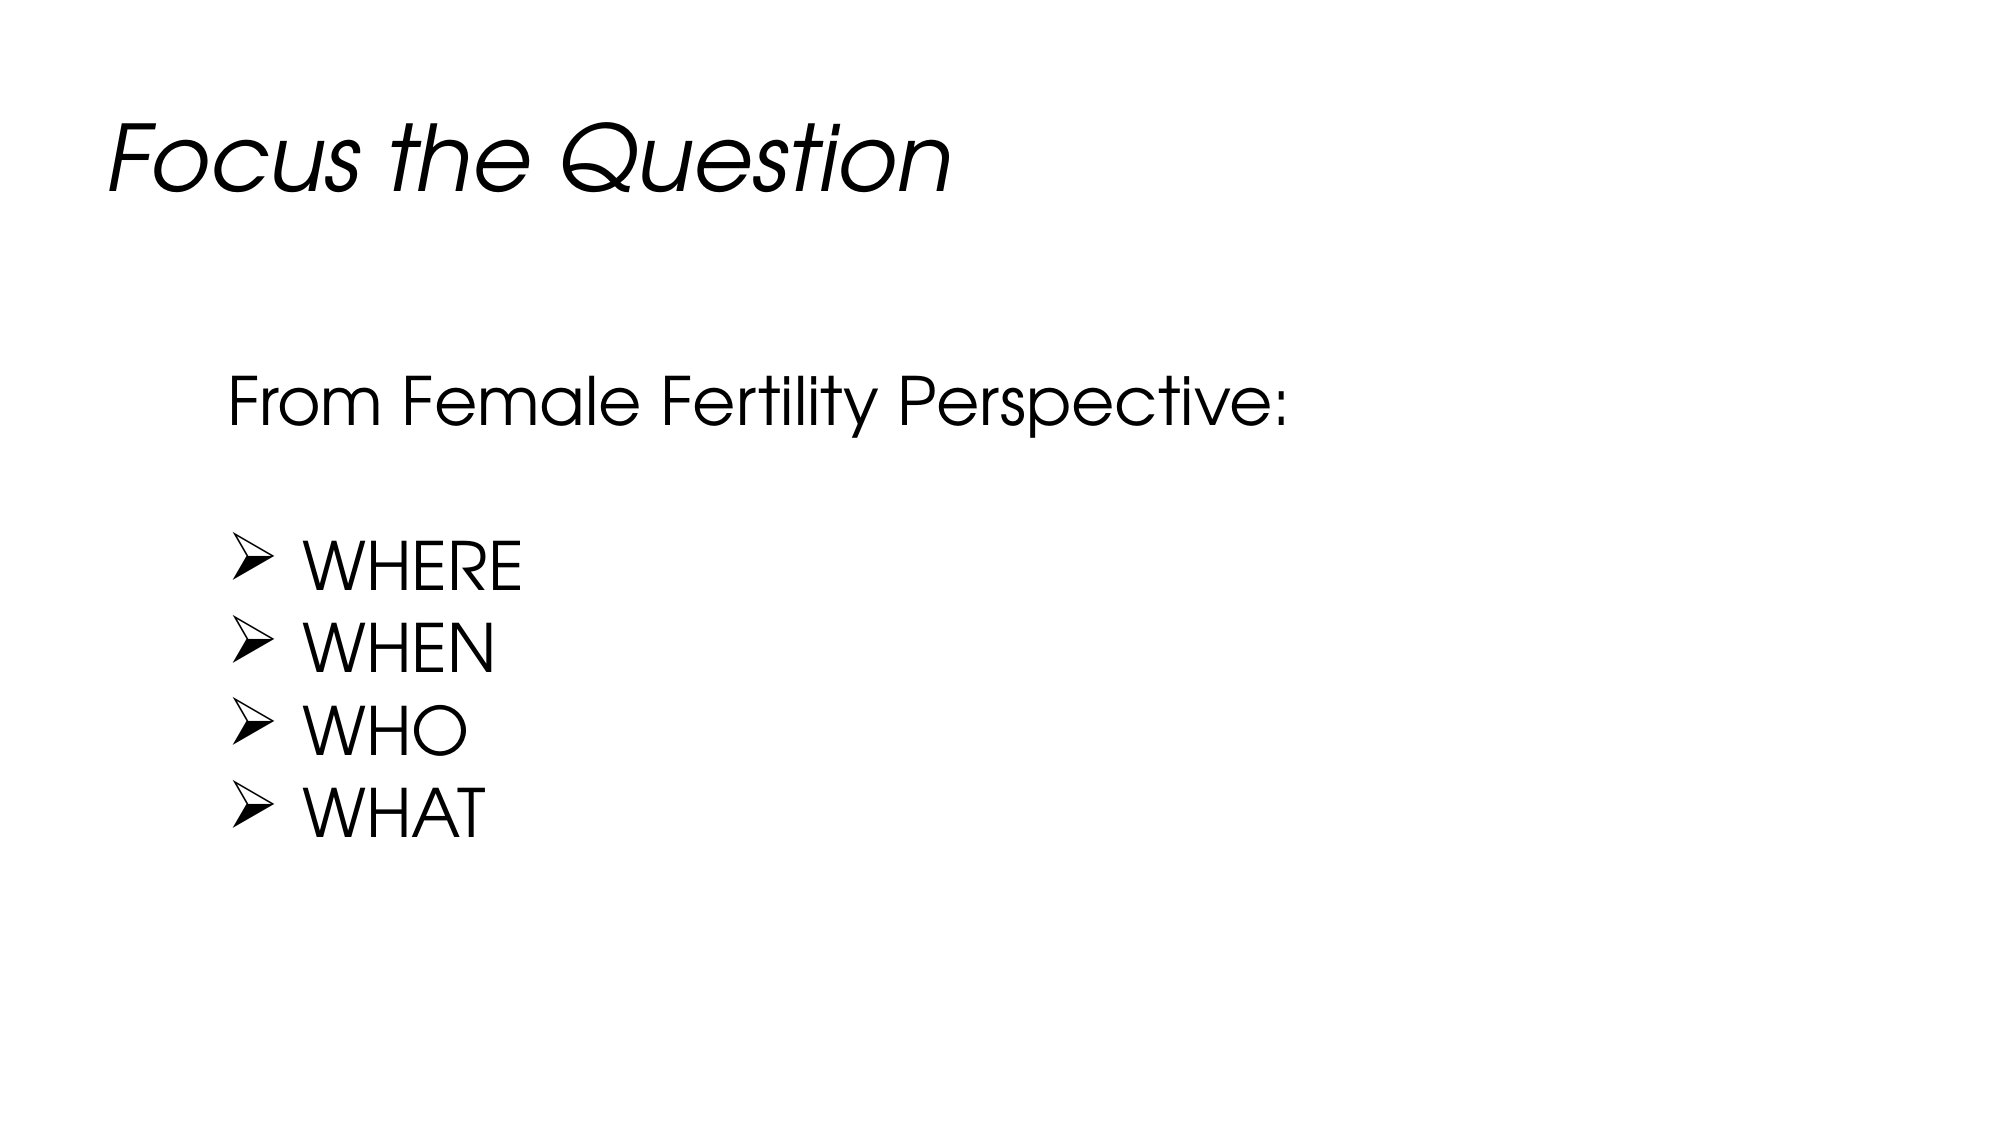

# Focus the Question

From Female Fertility Perspective:

WHERE
WHEN
WHO
WHAT